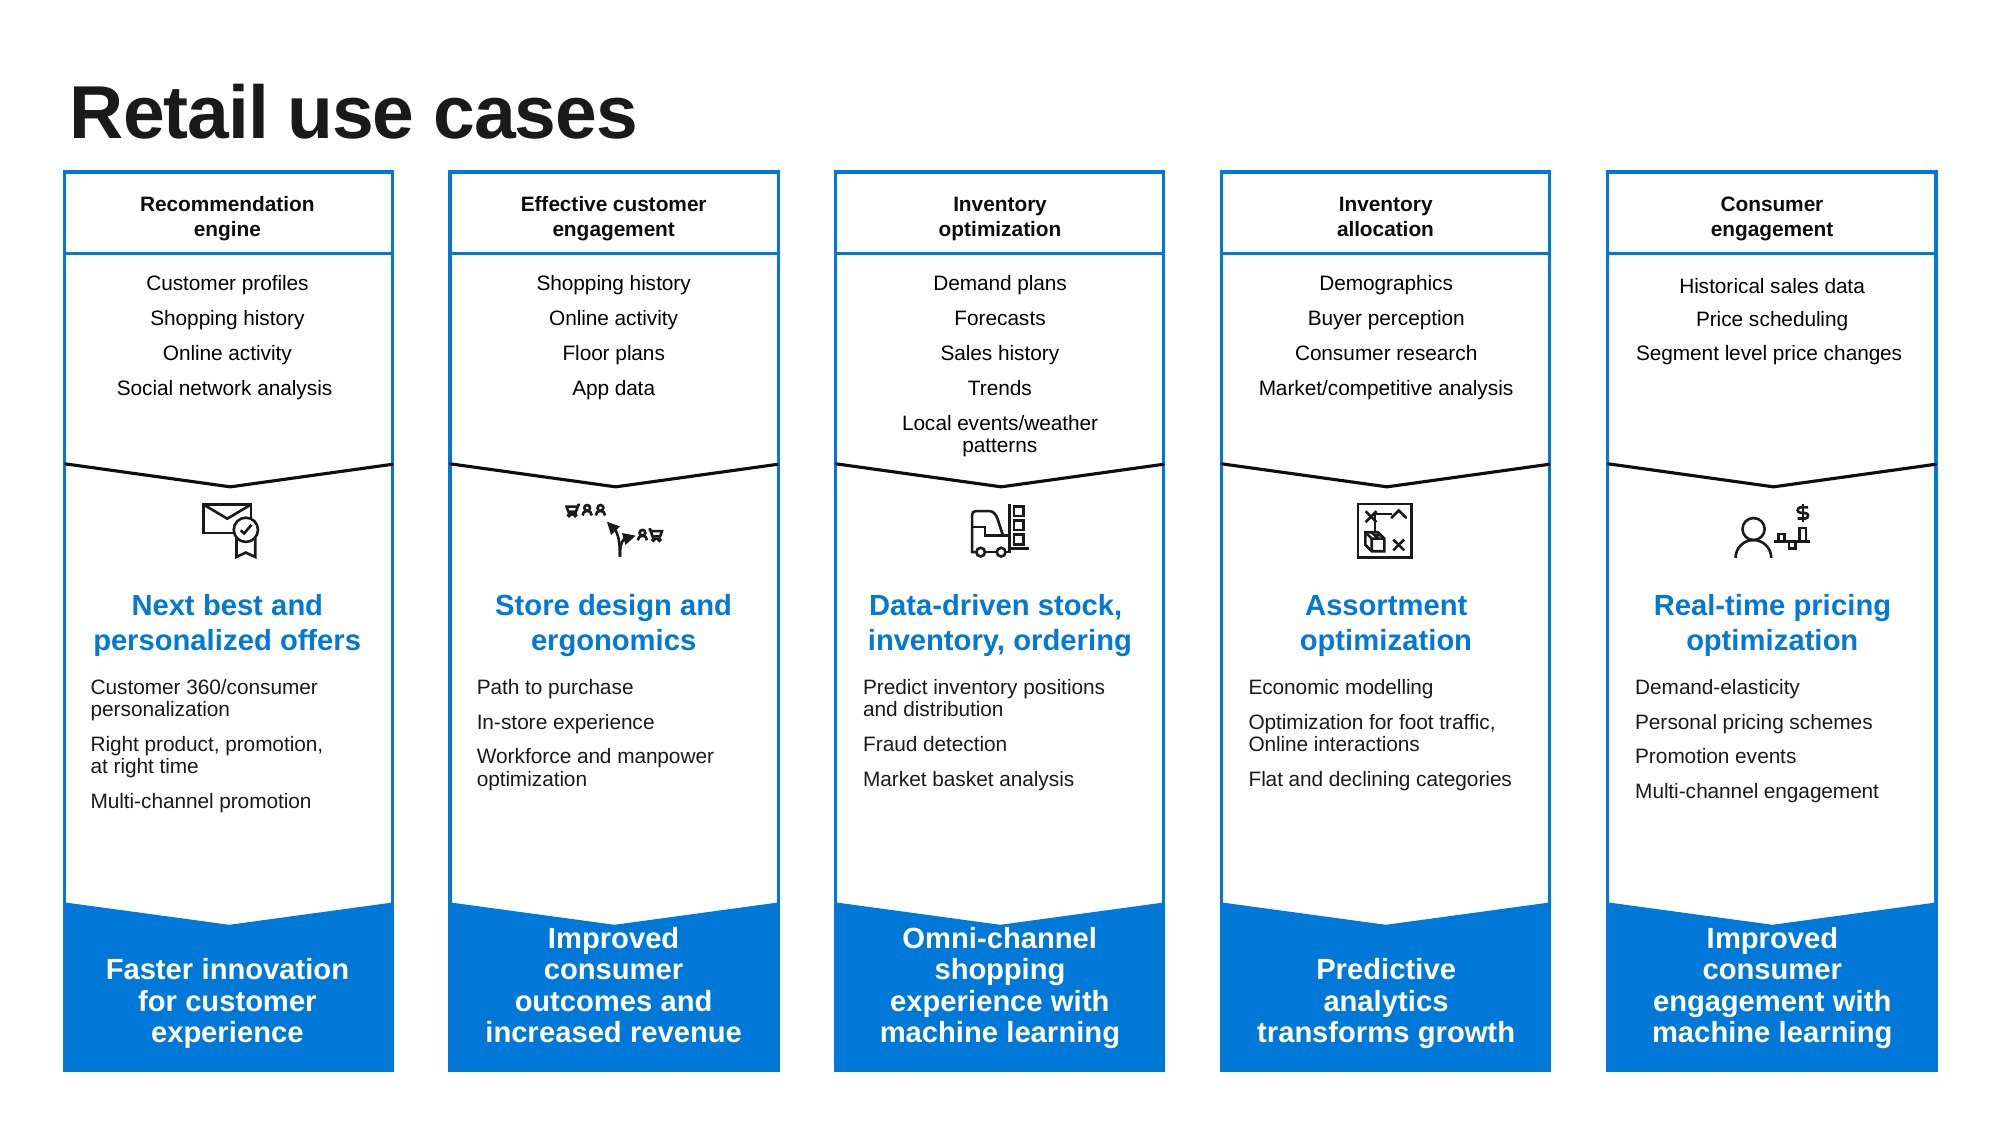

# Retail use cases

Recommendation
engine
Effective customer engagement
Inventory
optimization
Inventory
allocation
Consumer
engagement
Customer profiles
Shopping history
Online activity
Social network analysis
Shopping history
Online activity
Floor plans
App data
Demand plans
Forecasts
Sales history
Trends
Local events/weather patterns
Demographics
Buyer perception
Consumer research
Market/competitive analysis
Historical sales data
Price scheduling
Segment level price changes

Next best and personalized offers
Store design and ergonomics
Data-driven stock,
inventory, ordering
Assortment optimization
Real-time pricing optimization
Customer 360/consumer personalization
Right product, promotion,
at right time
Multi-channel promotion
Path to purchase
In-store experience
Workforce and manpower optimization
Predict inventory positions and distribution
Fraud detection
Market basket analysis
Economic modelling
Optimization for foot traffic, Online interactions
Flat and declining categories
Demand-elasticity
Personal pricing schemes
Promotion events
Multi-channel engagement

Faster innovation
for customer experience
Improved consumer outcomes and increased revenue
Omni-channel shopping experience with machine learning
Predictive
analytics
transforms growth
Improved consumer engagement with machine learning